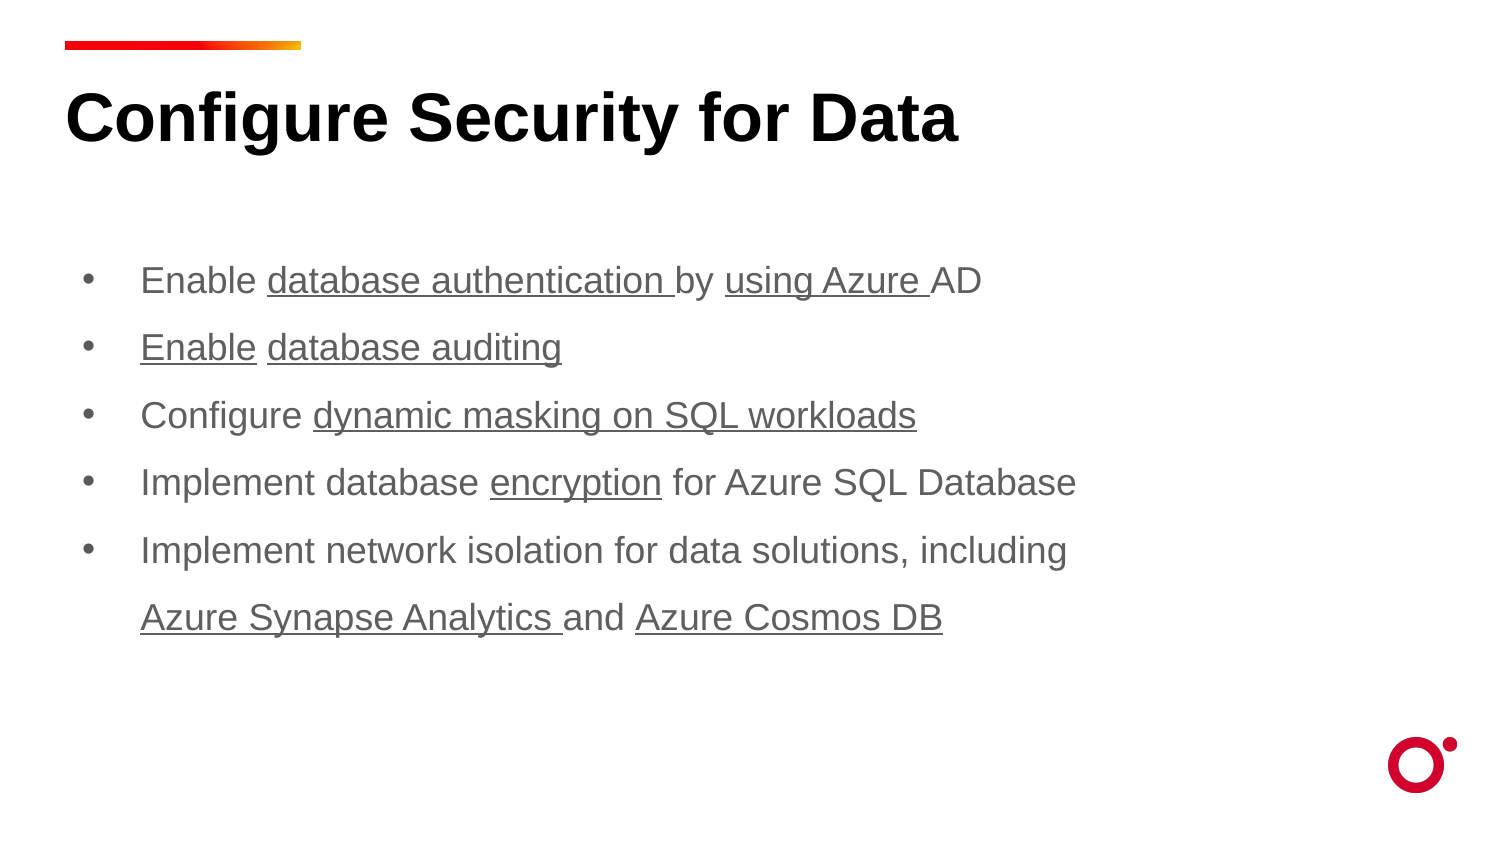

Configure Security for Data
Enable database authentication by using Azure AD
Enable database auditing
Configure dynamic masking on SQL workloads
Implement database encryption for Azure SQL Database
Implement network isolation for data solutions, including Azure Synapse Analytics and Azure Cosmos DB